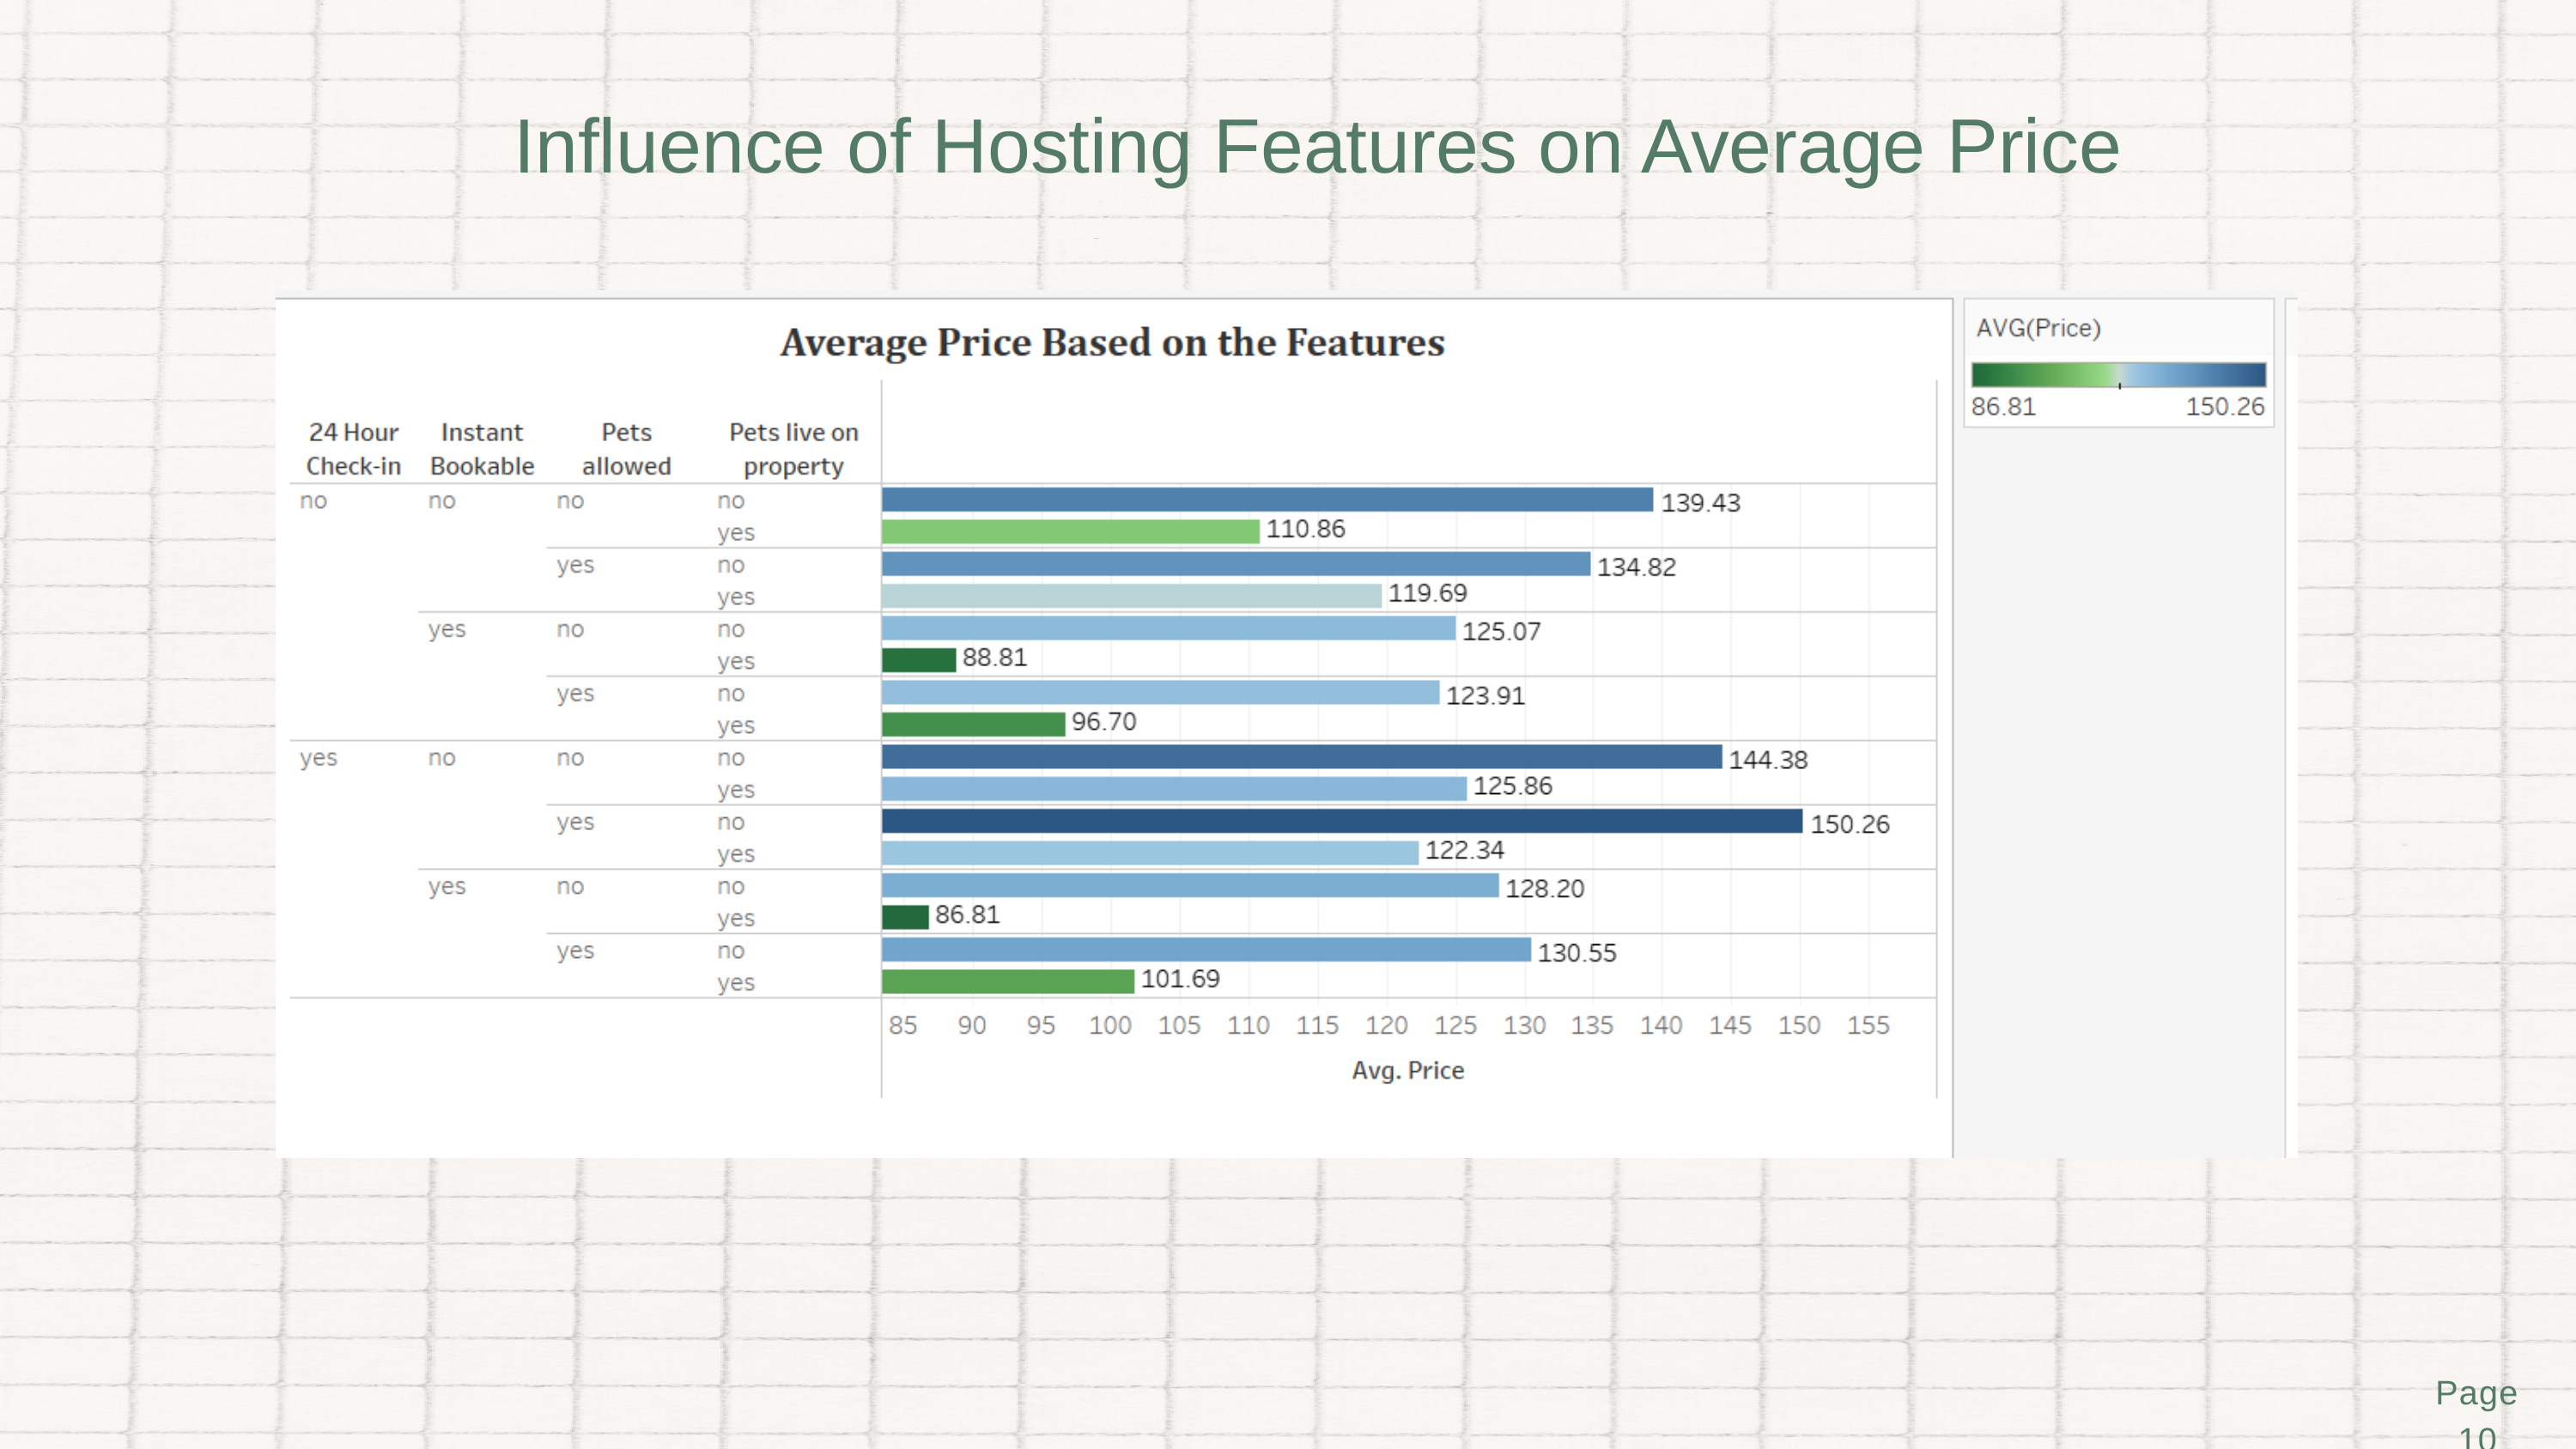

Influence of Hosting Features on Average Price

Page 10